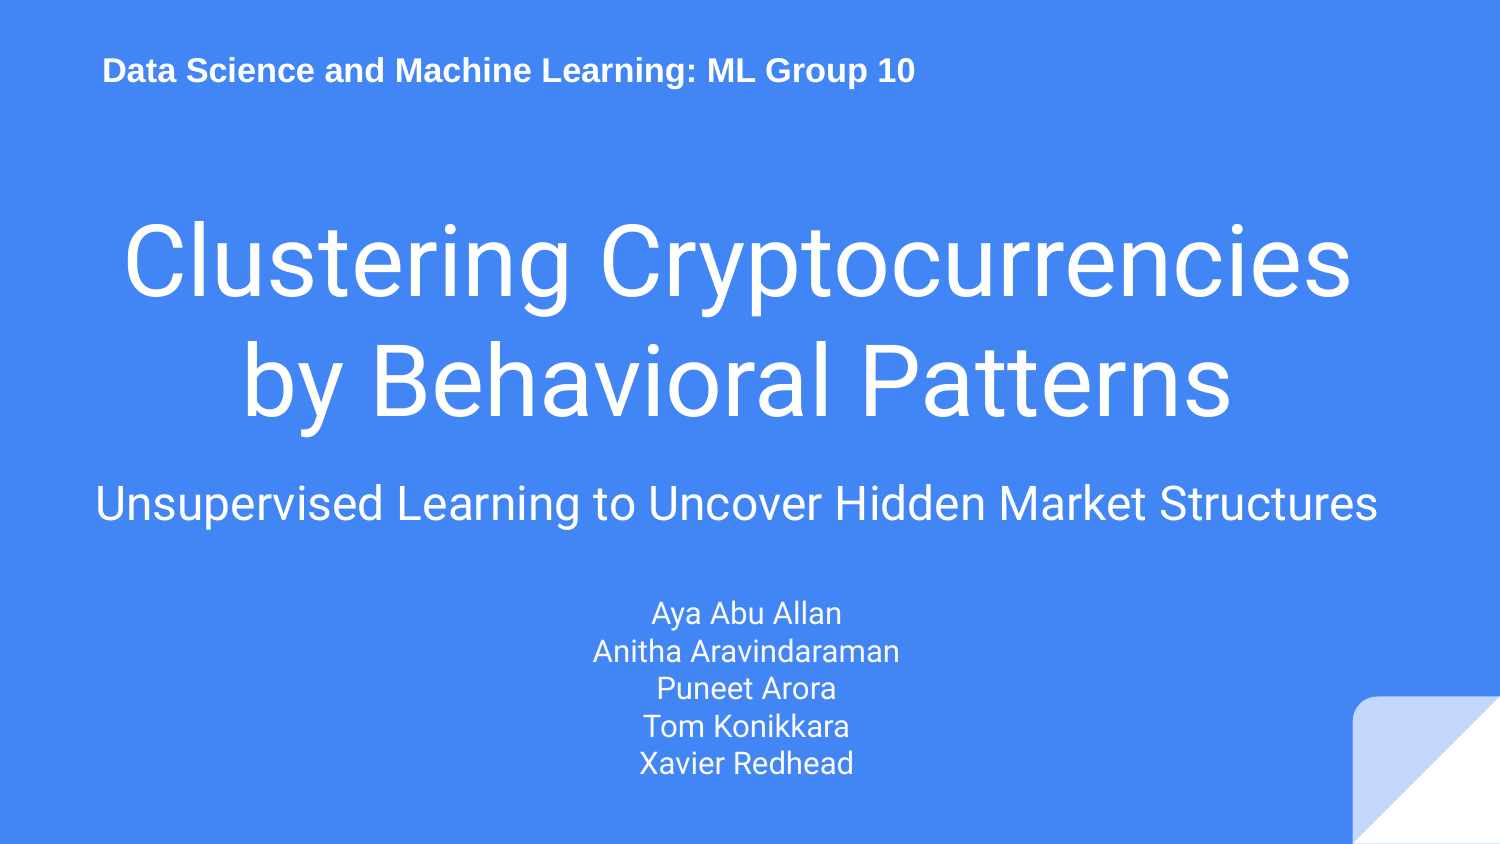

Data Science and Machine Learning: ML Group 10

# Clustering Cryptocurrencies by Behavioral Patterns
Unsupervised Learning to Uncover Hidden Market Structures
Aya Abu Allan
Anitha Aravindaraman
Puneet Arora
Tom Konikkara
Xavier Redhead